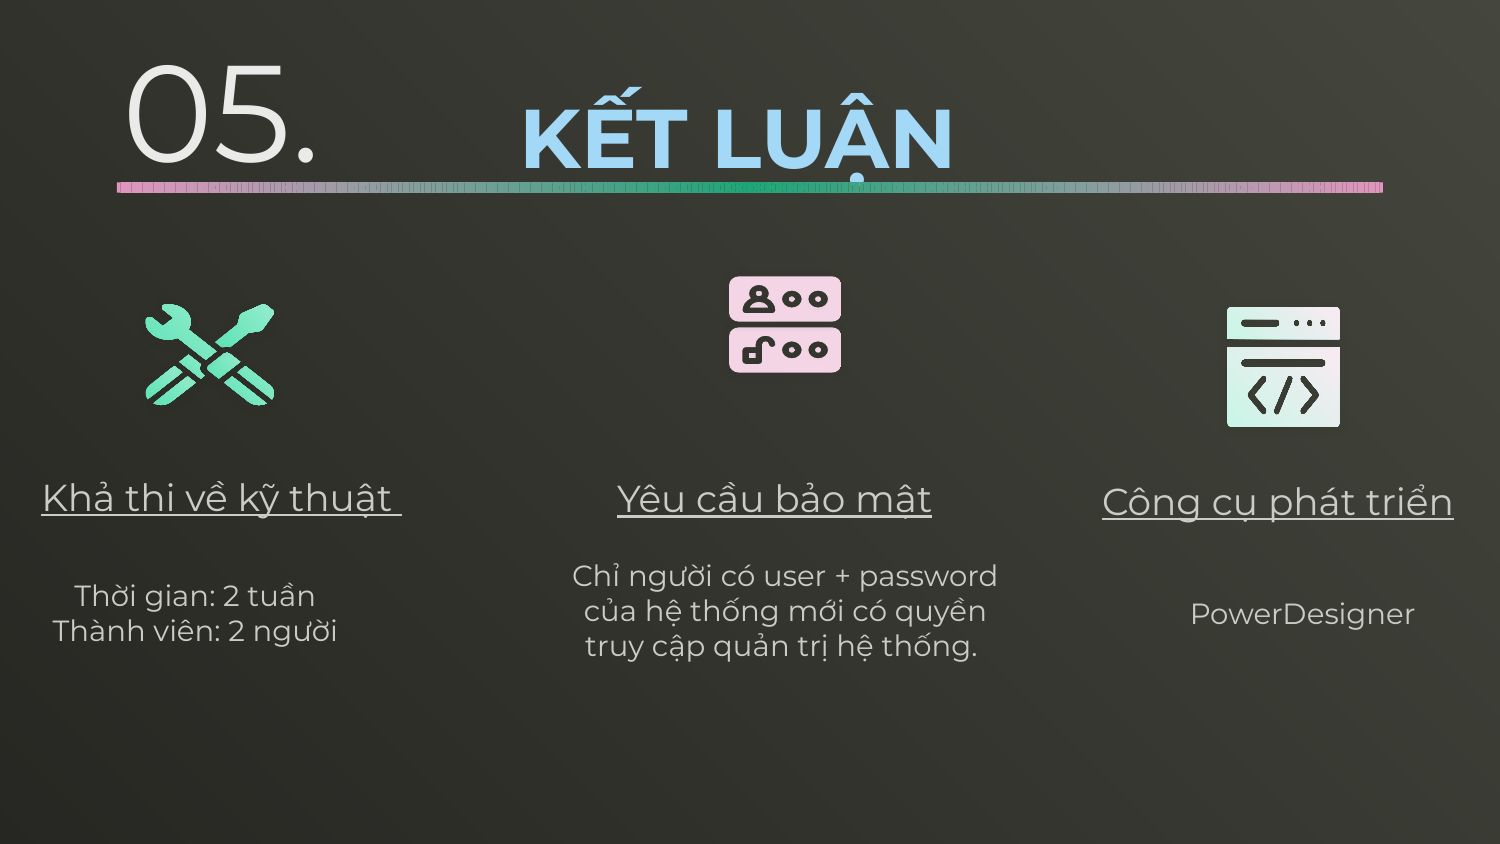

05.
# KẾT LUẬN

Khả thi về kỹ thuật
Yêu cầu bảo mật
Công cụ phát triển
Thời gian: 2 tuần
Thành viên: 2 người
PowerDesigner
Chỉ người có user + password của hệ thống mới có quyền truy cập quản trị hệ thống.